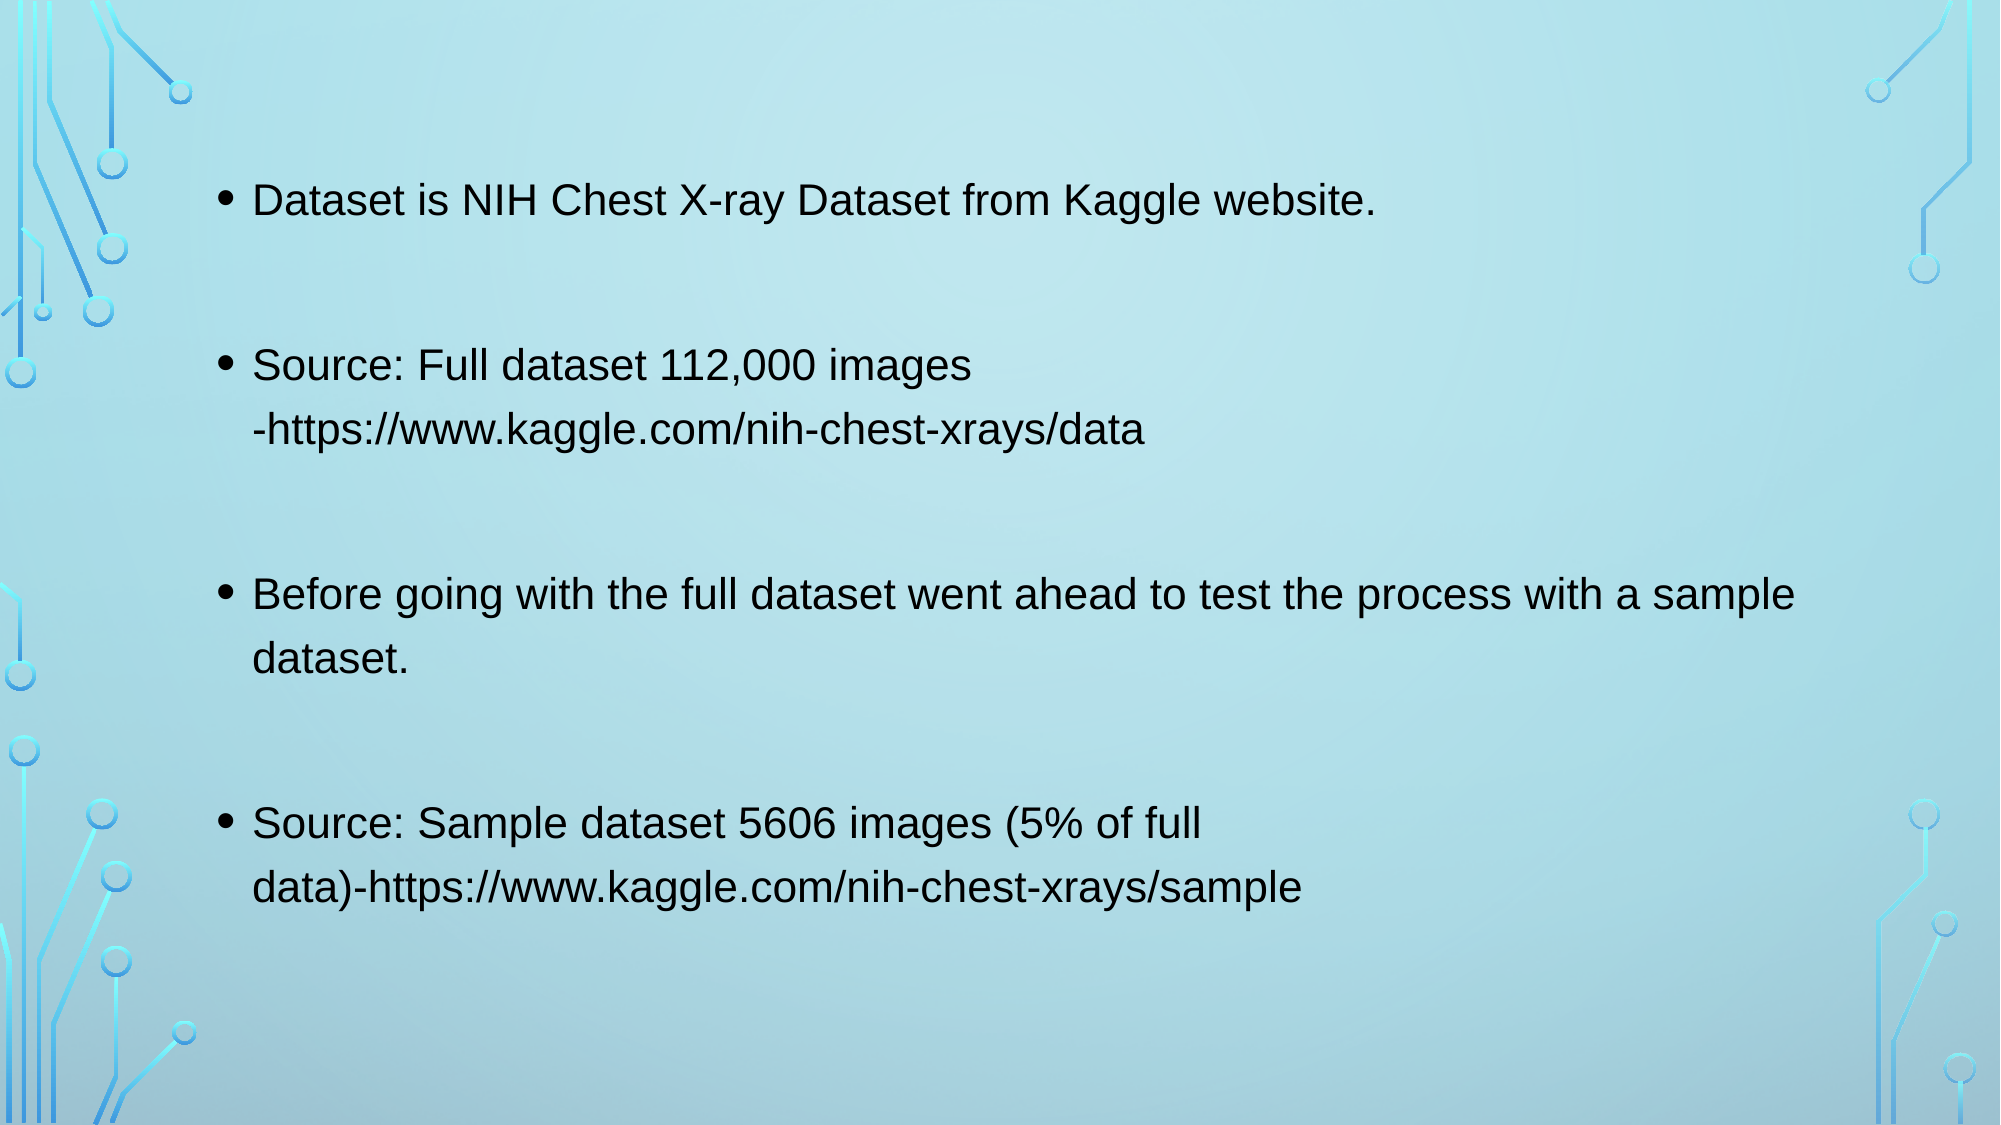

Dataset is NIH Chest X-ray Dataset from Kaggle website.

Source: Full dataset 112,000 images -https://www.kaggle.com/nih-chest-xrays/data

Before going with the full dataset went ahead to test the process with a sample dataset.

Source: Sample dataset 5606 images (5% of full data)-https://www.kaggle.com/nih-chest-xrays/sample